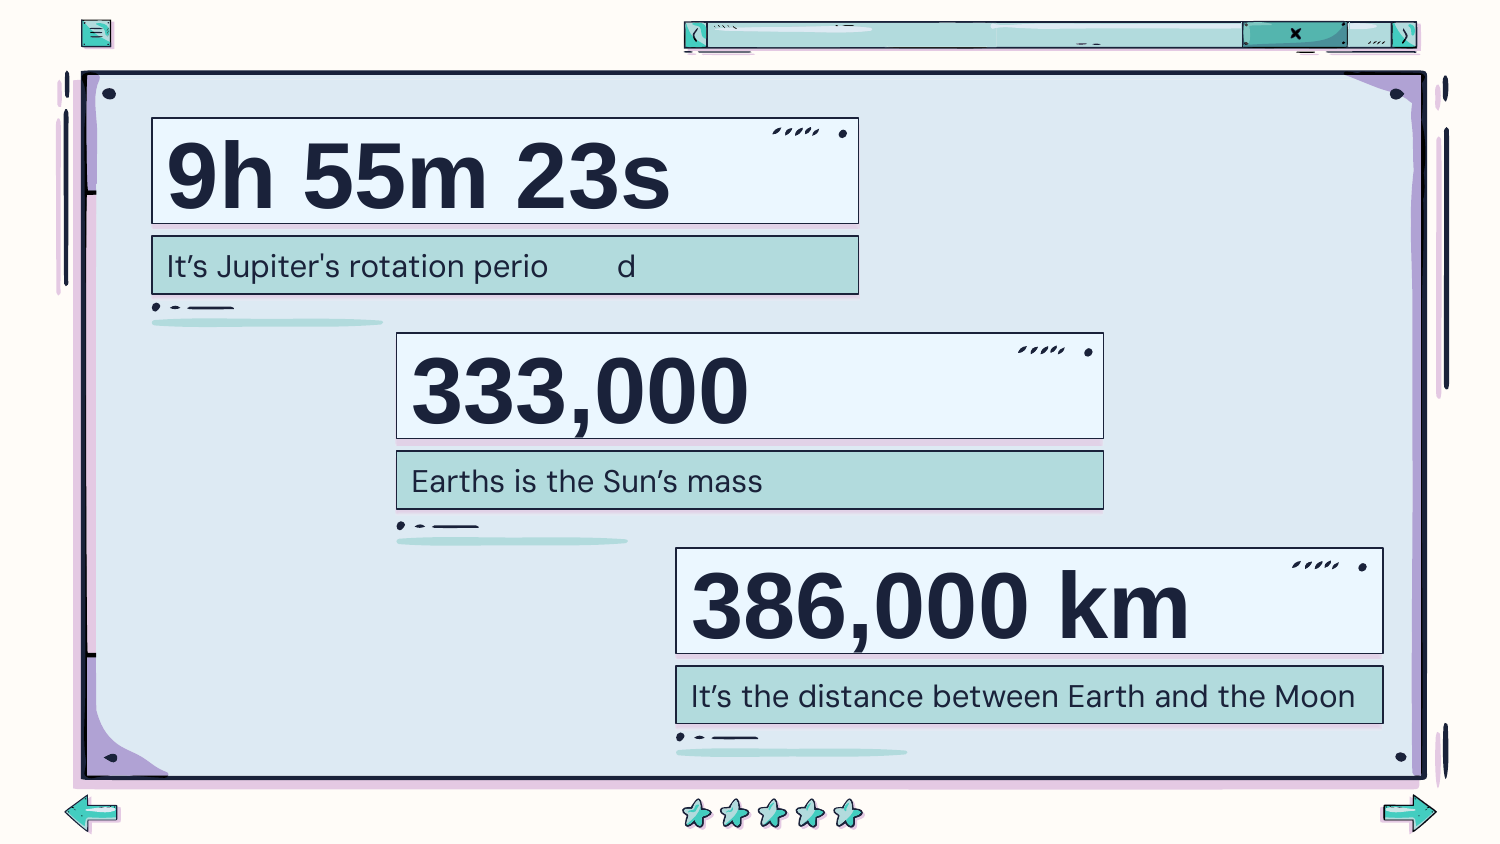

# 9h 55m 23s

It’s Jupiter's rotation perio	d
333,000

Earths is the Sun’s mass
386,000 km

It’s the distance between Earth and the Moon